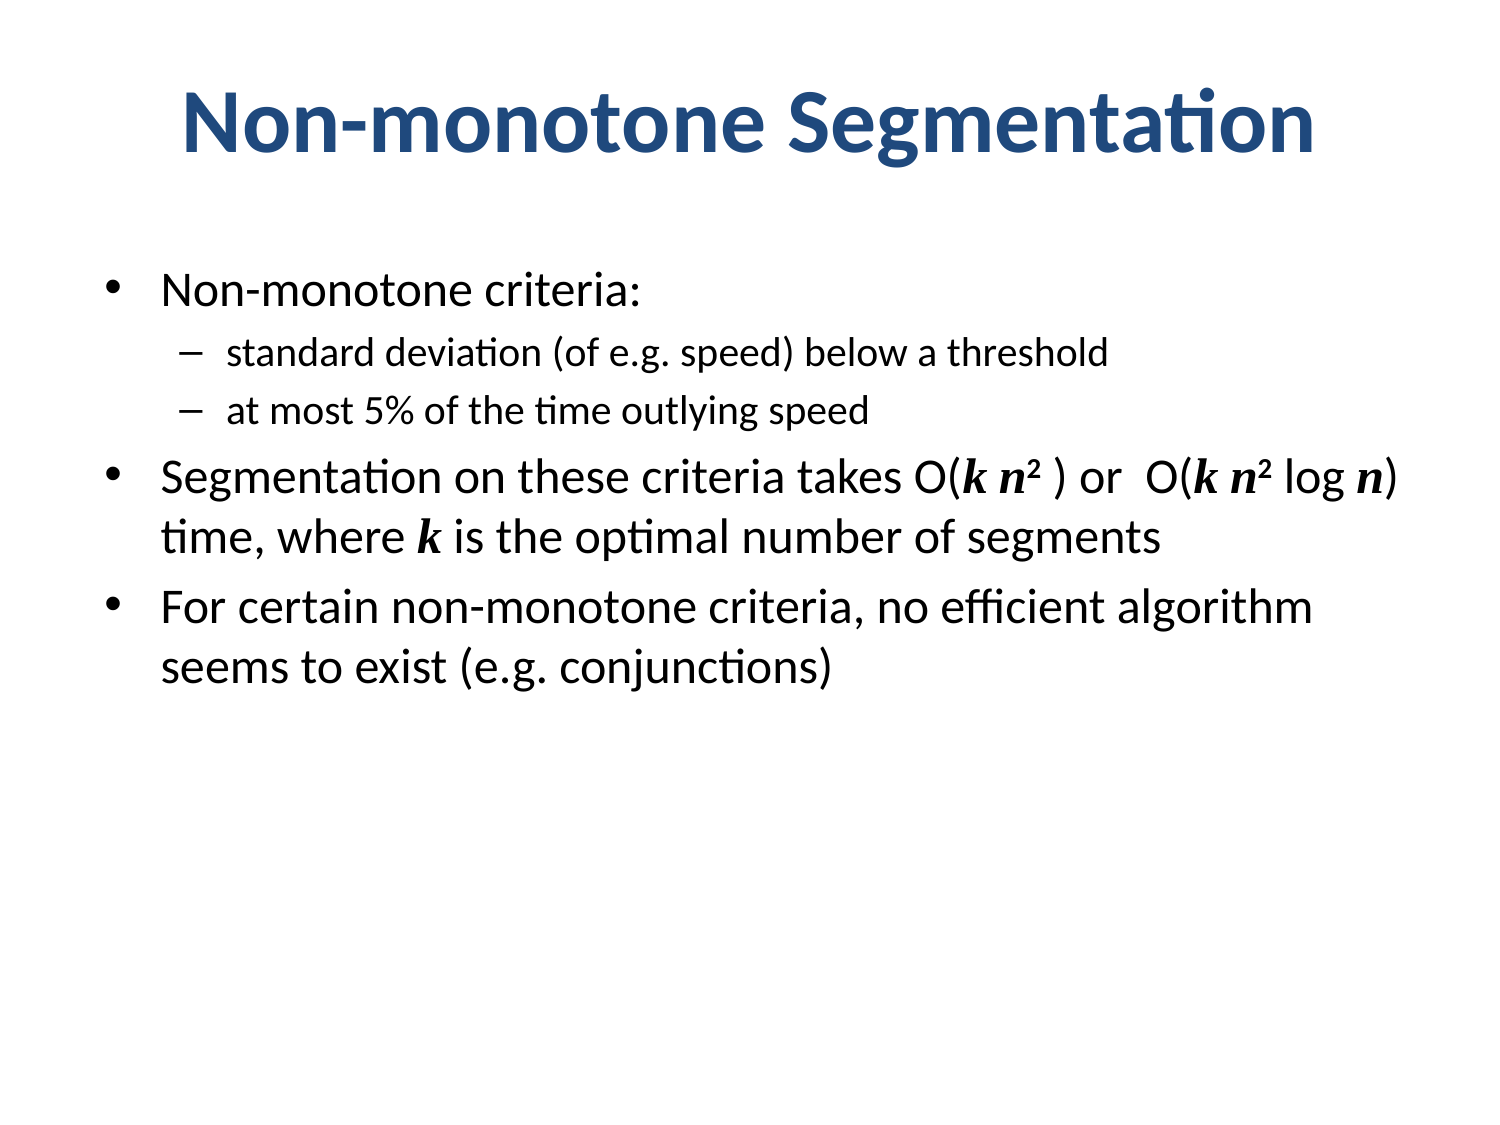

Non-monotone Segmentation
Non-monotone criteria:
standard deviation (of e.g. speed) below a threshold
at most 5% of the time outlying speed
Segmentation on these criteria takes O(k n2 ) or  O(k n2 log n)  time, where k is the optimal number of segments
For certain non-monotone criteria, no efficient algorithm seems to exist (e.g. conjunctions)